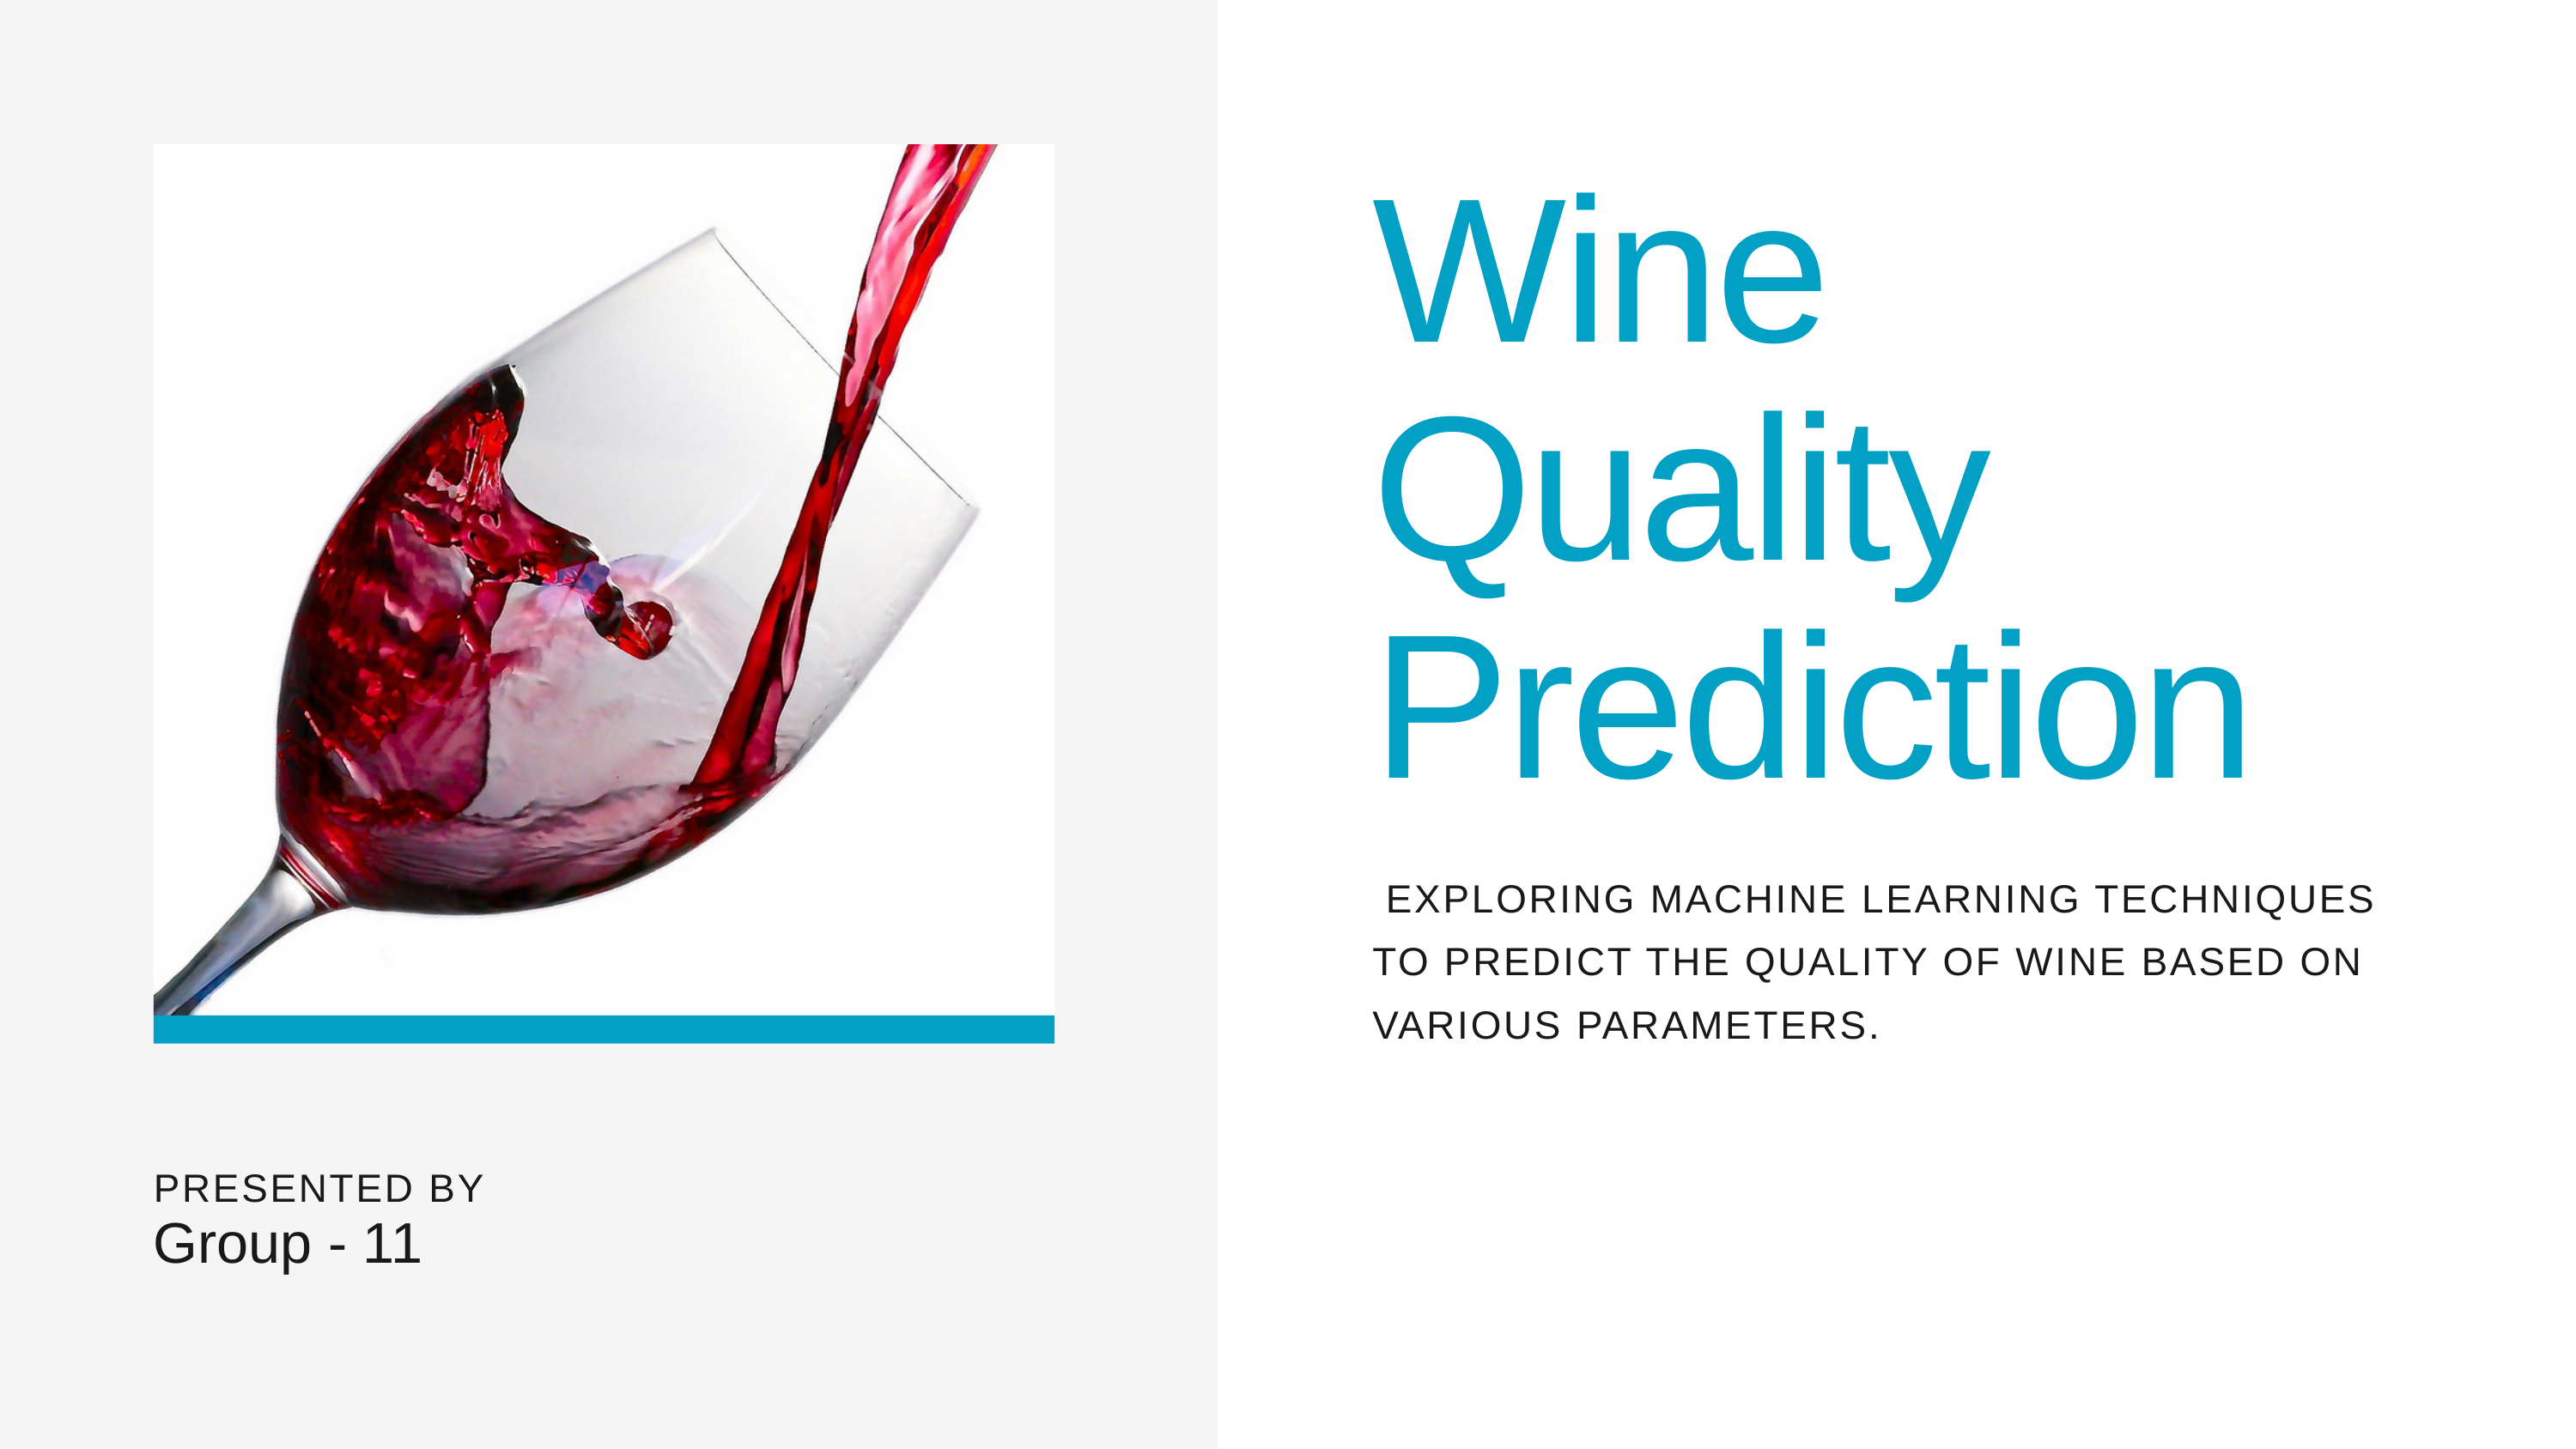

Wine Quality Prediction
 EXPLORING MACHINE LEARNING TECHNIQUES TO PREDICT THE QUALITY OF WINE BASED ON VARIOUS PARAMETERS.

PRESENTED BY
Group - 11